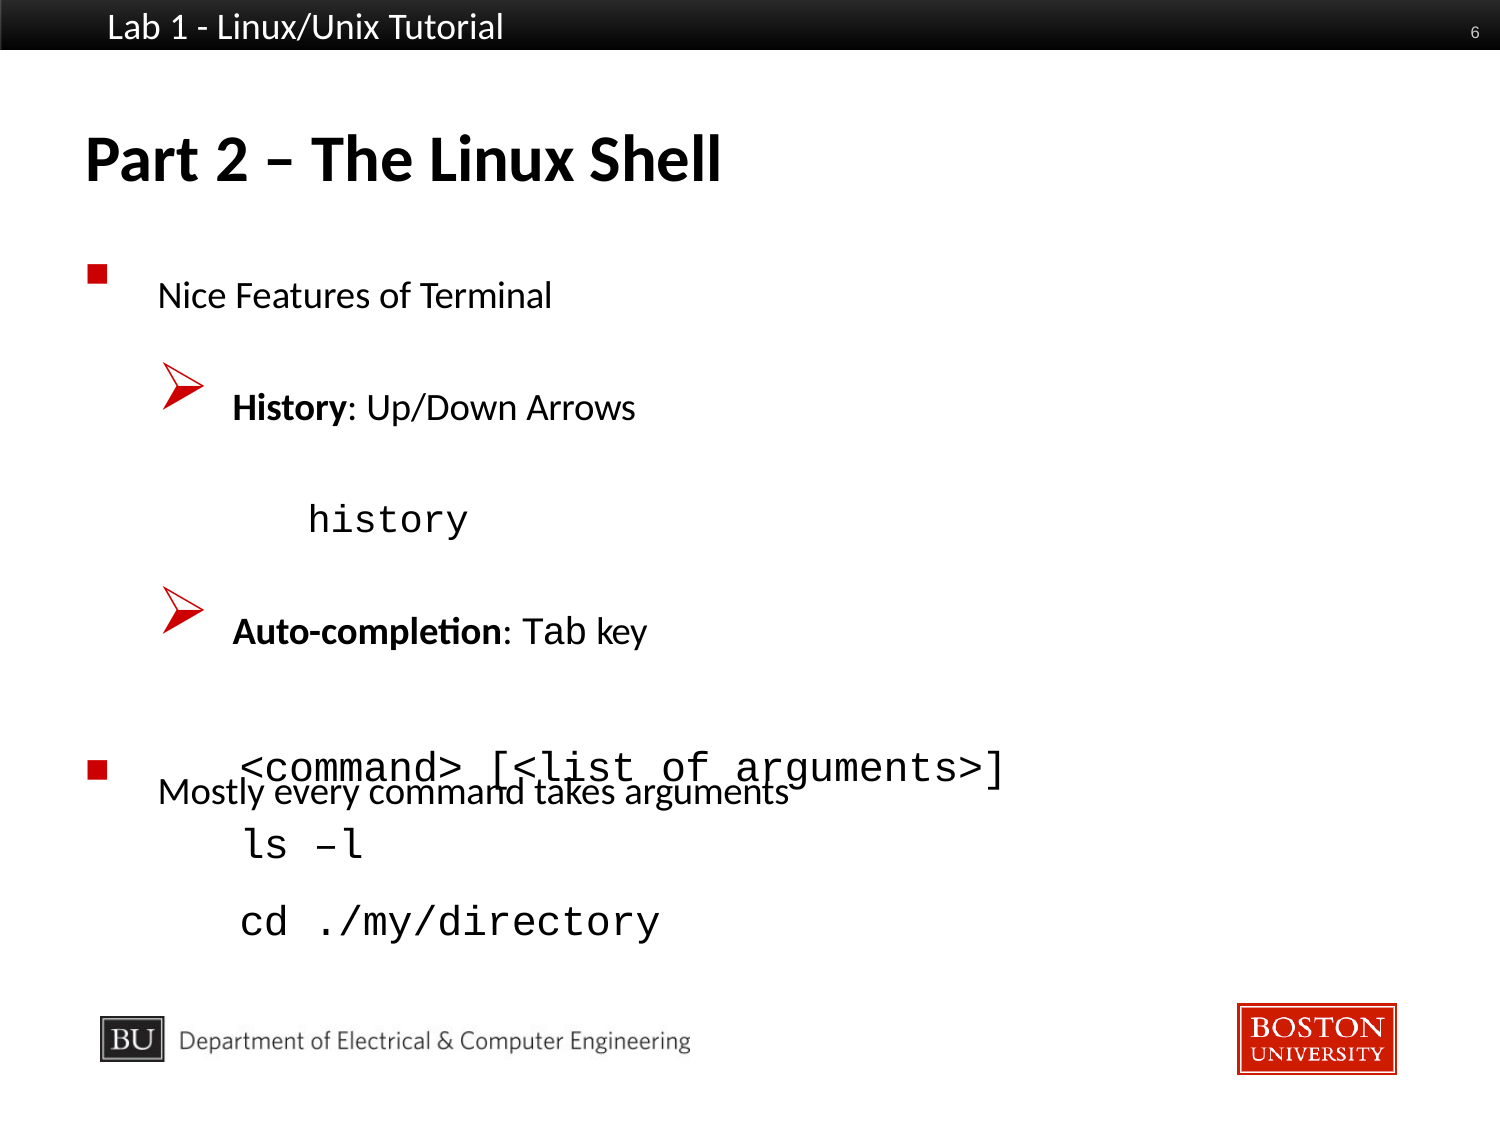

Lab 1 - Linux/Unix Tutorial
6
# Part 2 – The Linux Shell
Nice Features of Terminal
History: Up/Down Arrows
		history
Auto-completion: Tab key

Mostly every command takes arguments

<command> [<list of arguments>]
ls –l
cd ./my/directory